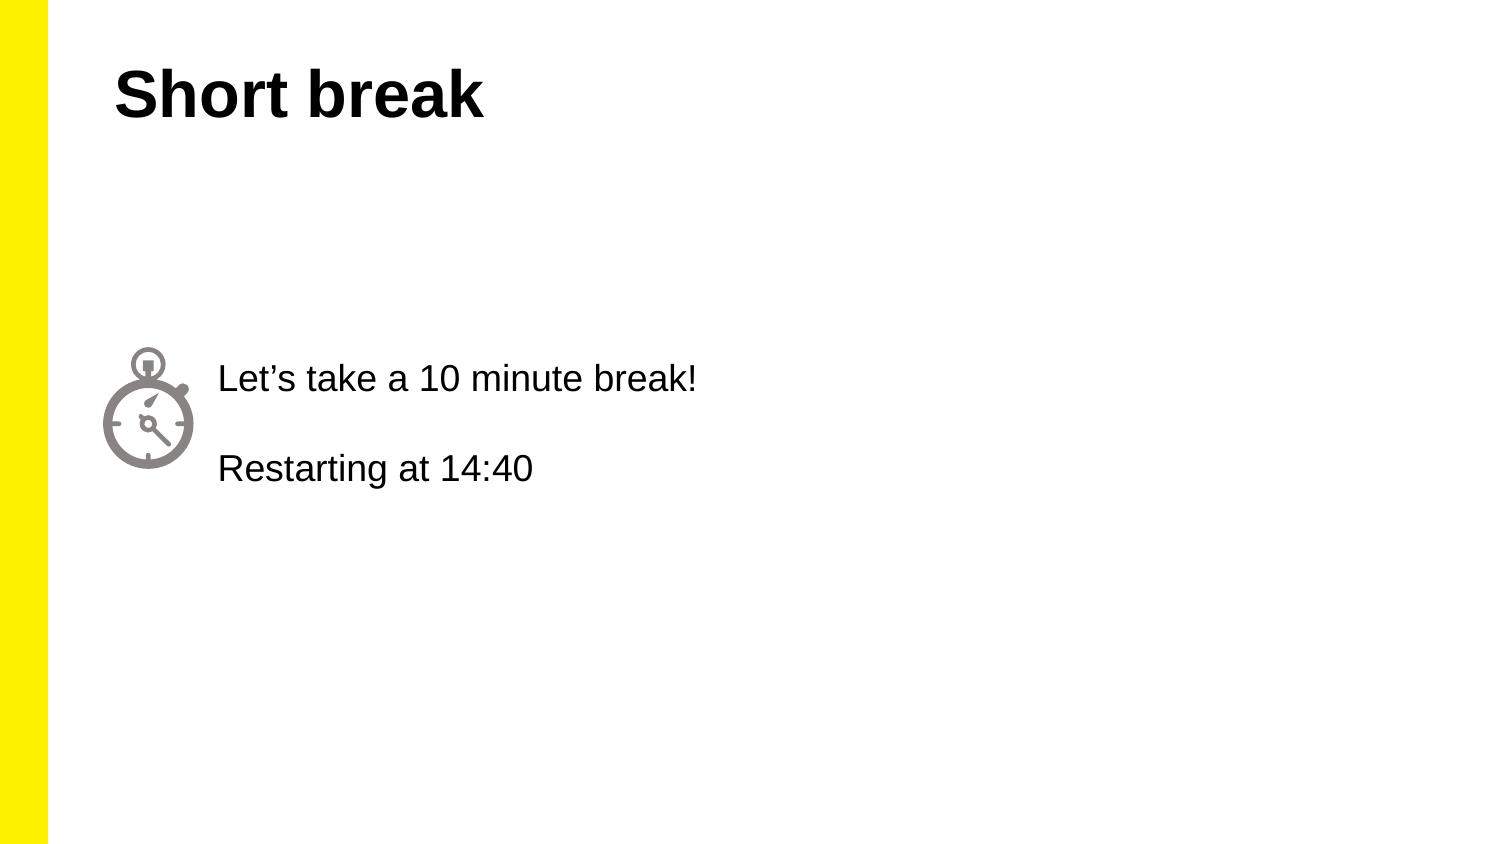

Short break

Let’s take a 10 minute break!

Restarting at 14:40